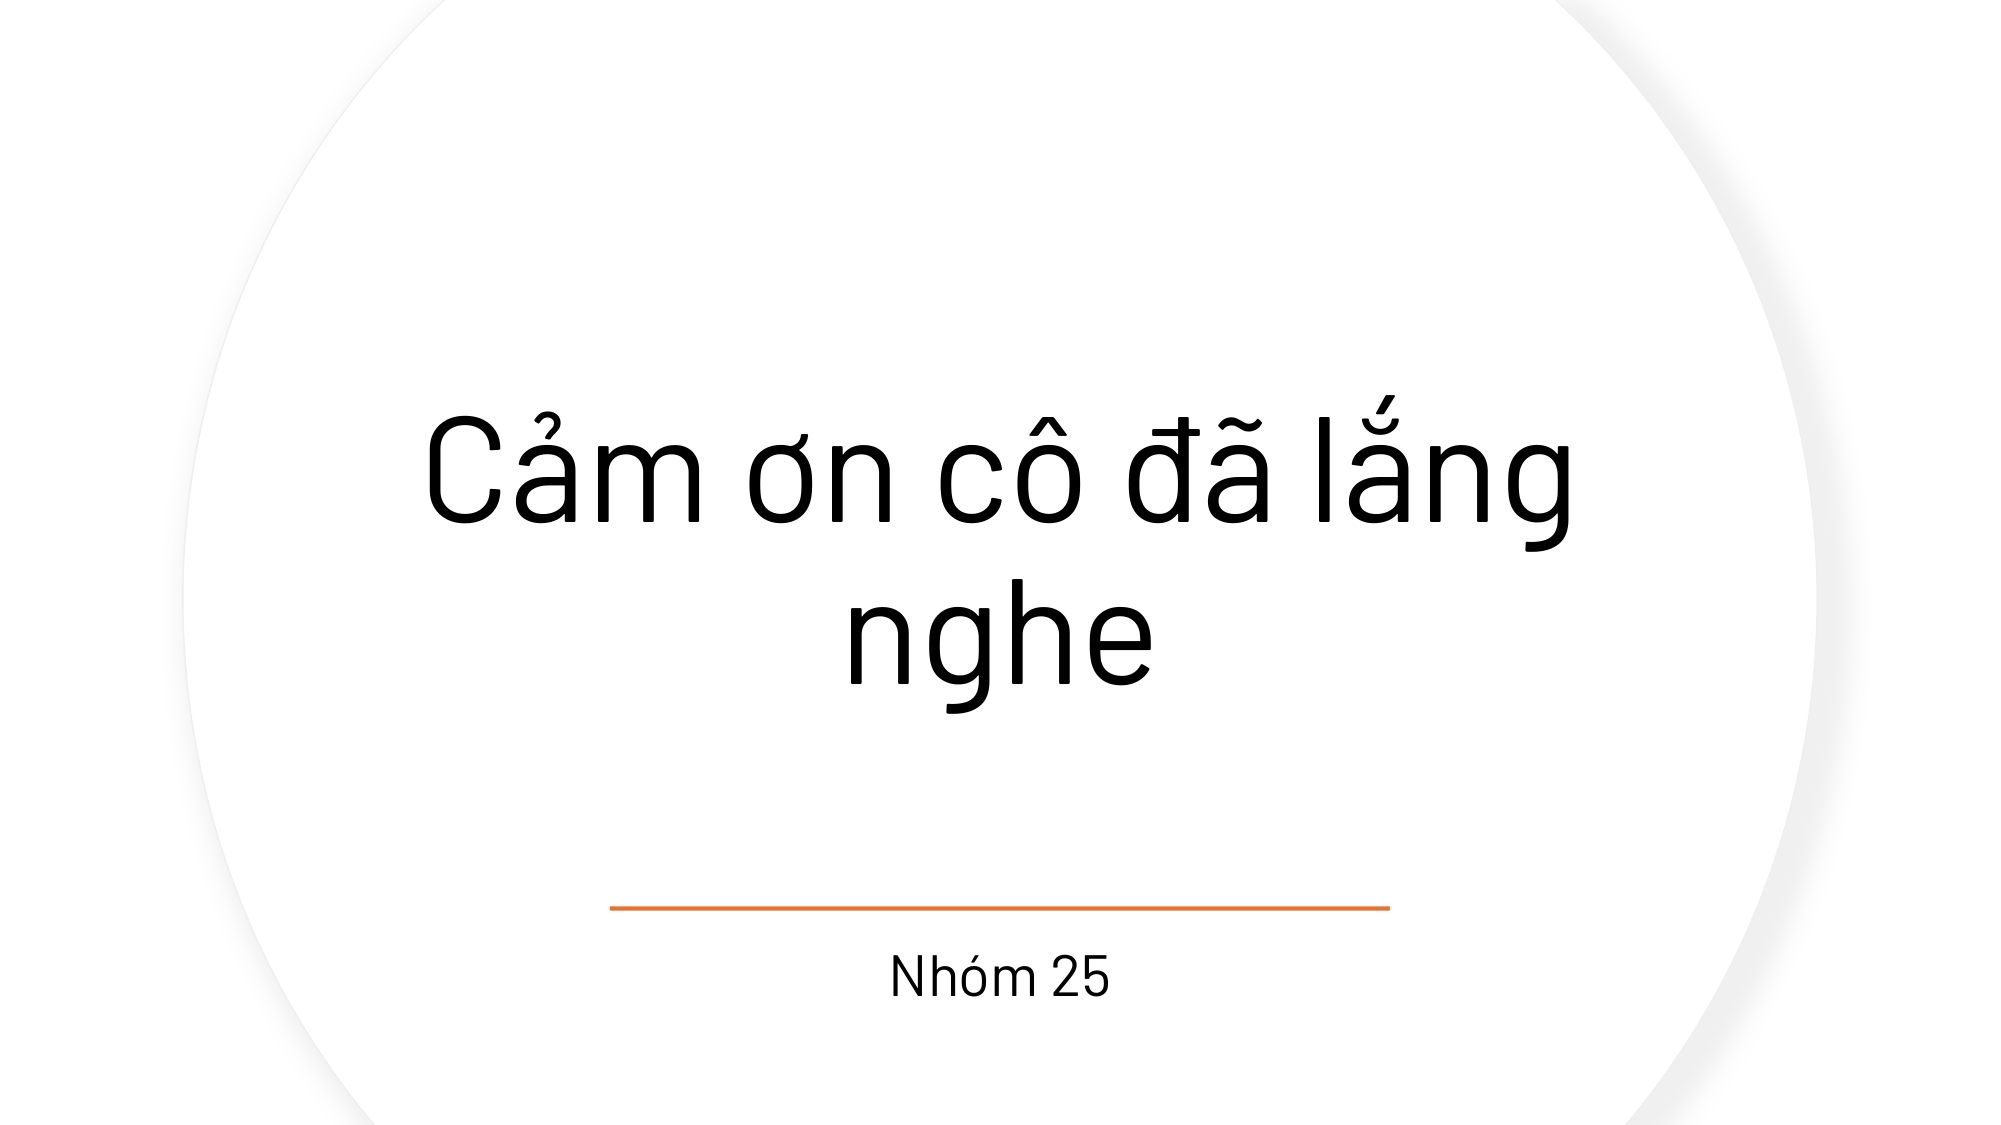

# Cảm ơn cô đã lắng nghe

Nhóm 25